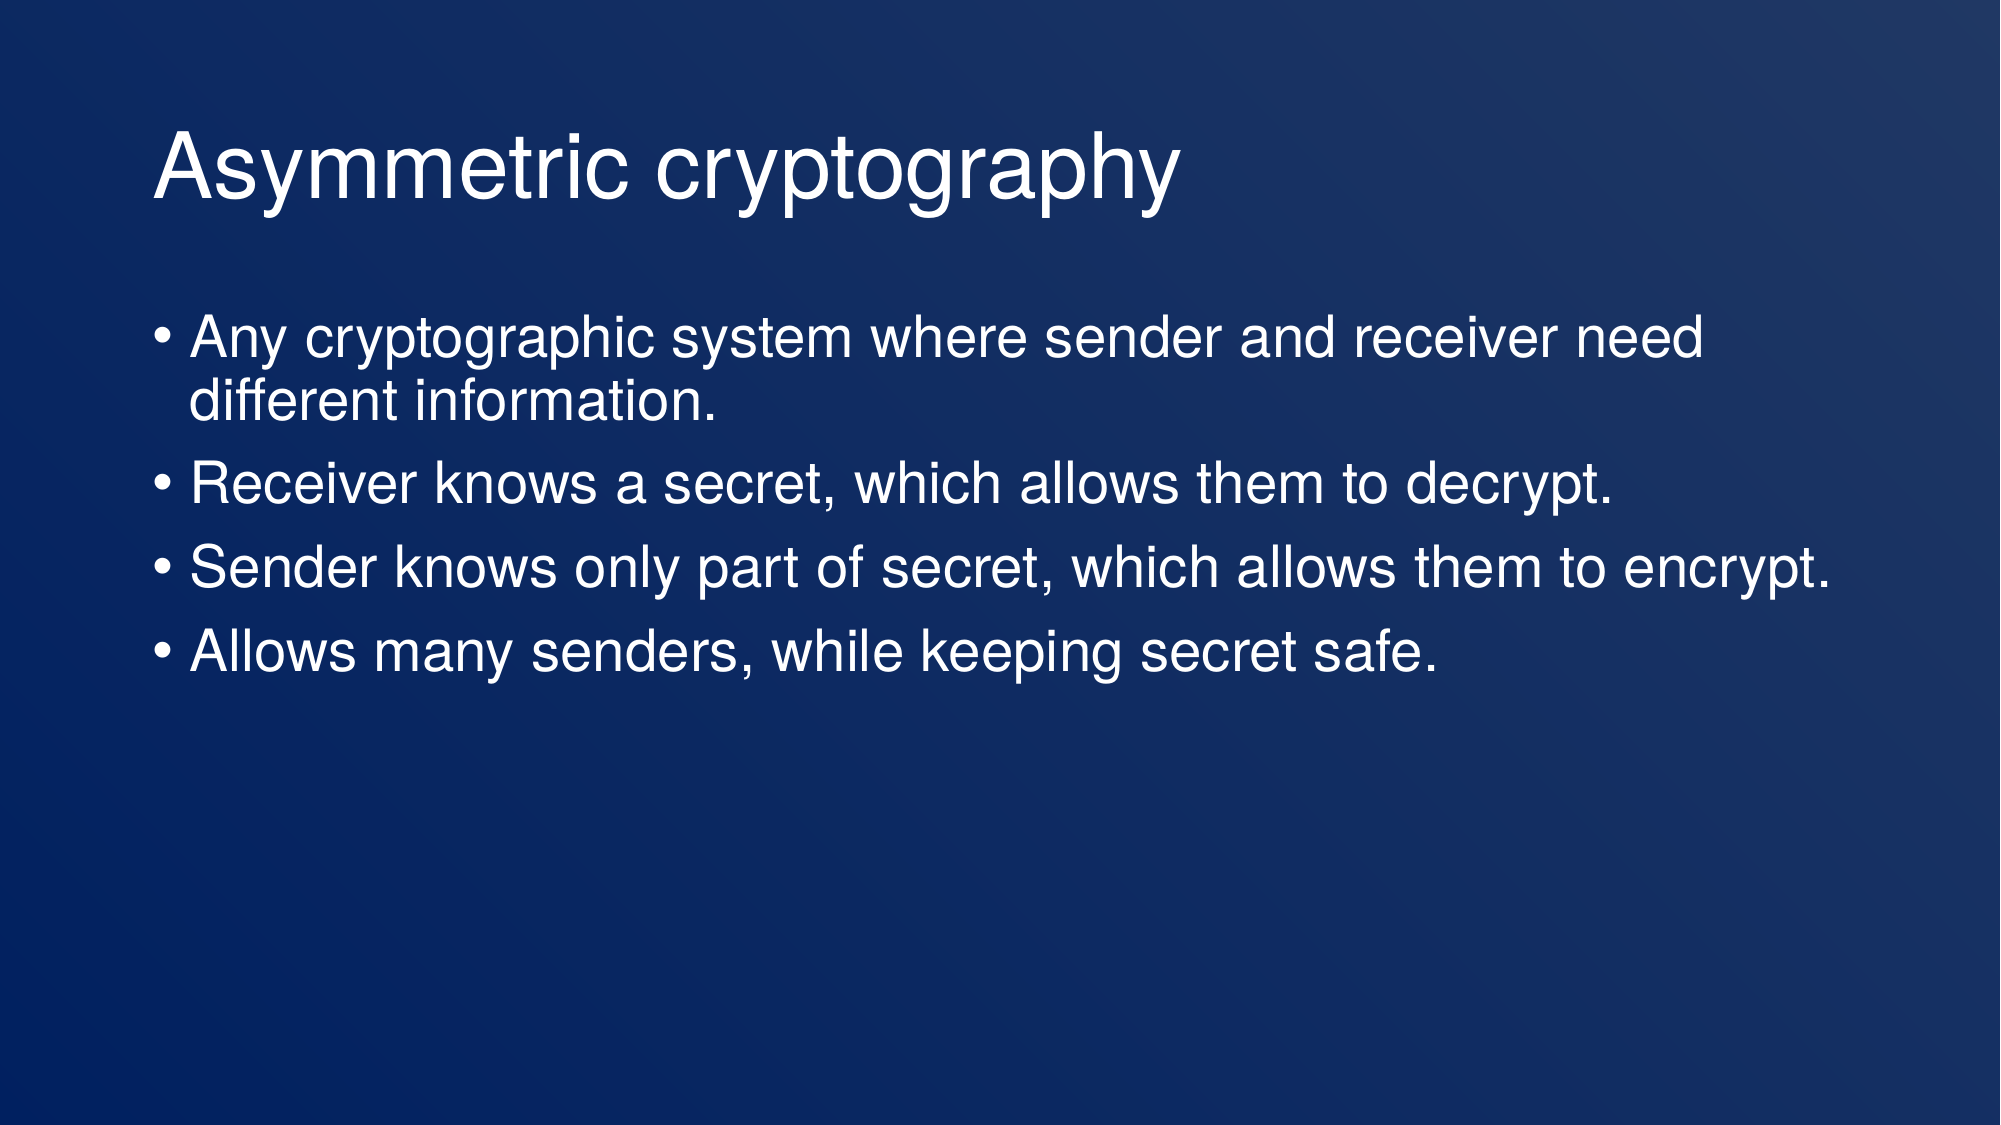

# Asymmetric cryptography
Any cryptographic system where sender and receiver need different information.
Receiver knows a secret, which allows them to decrypt.
Sender knows only part of secret, which allows them to encrypt.
Allows many senders, while keeping secret safe.